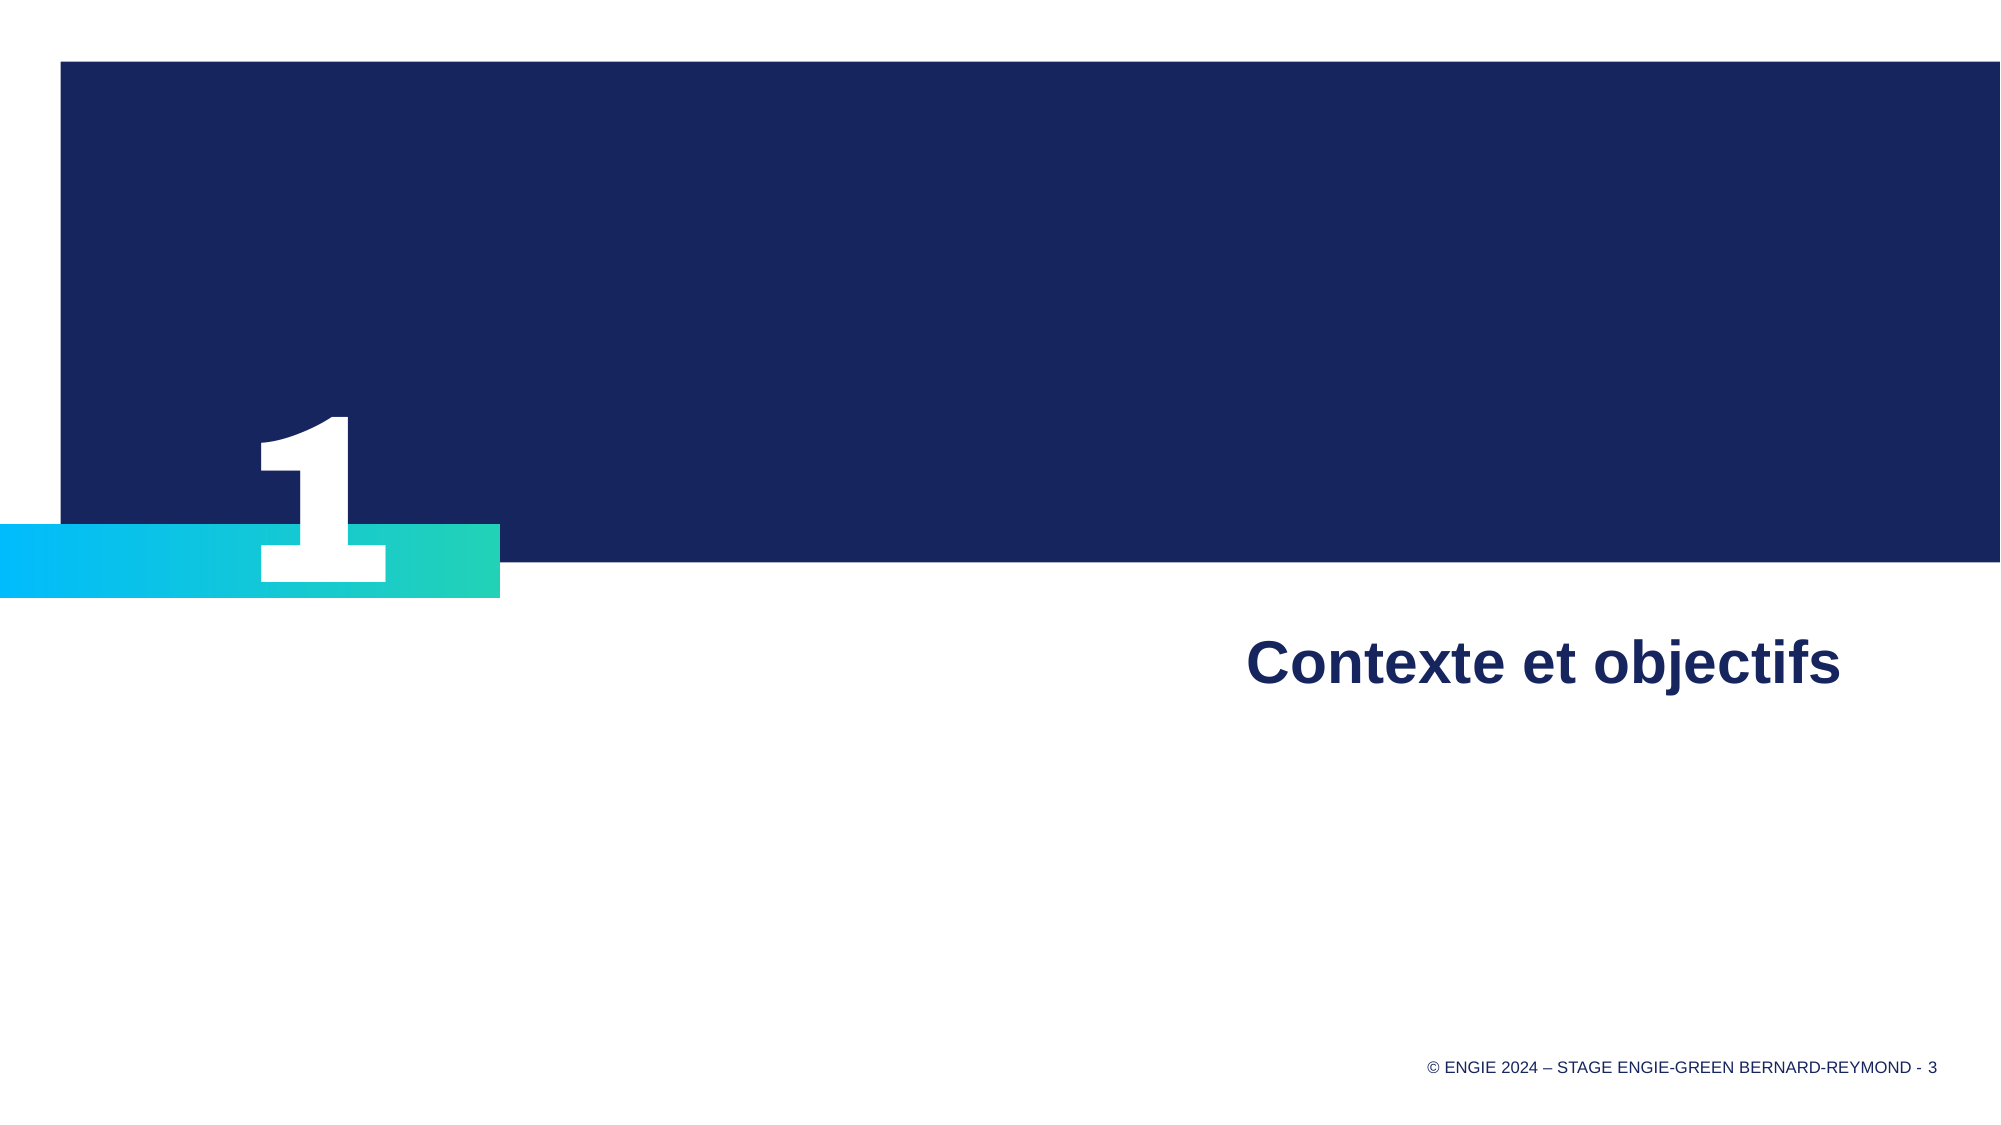

1
# Contexte et objectifs
© ENGIE 2024 – Stage Engie-Green Bernard-reymond -
3